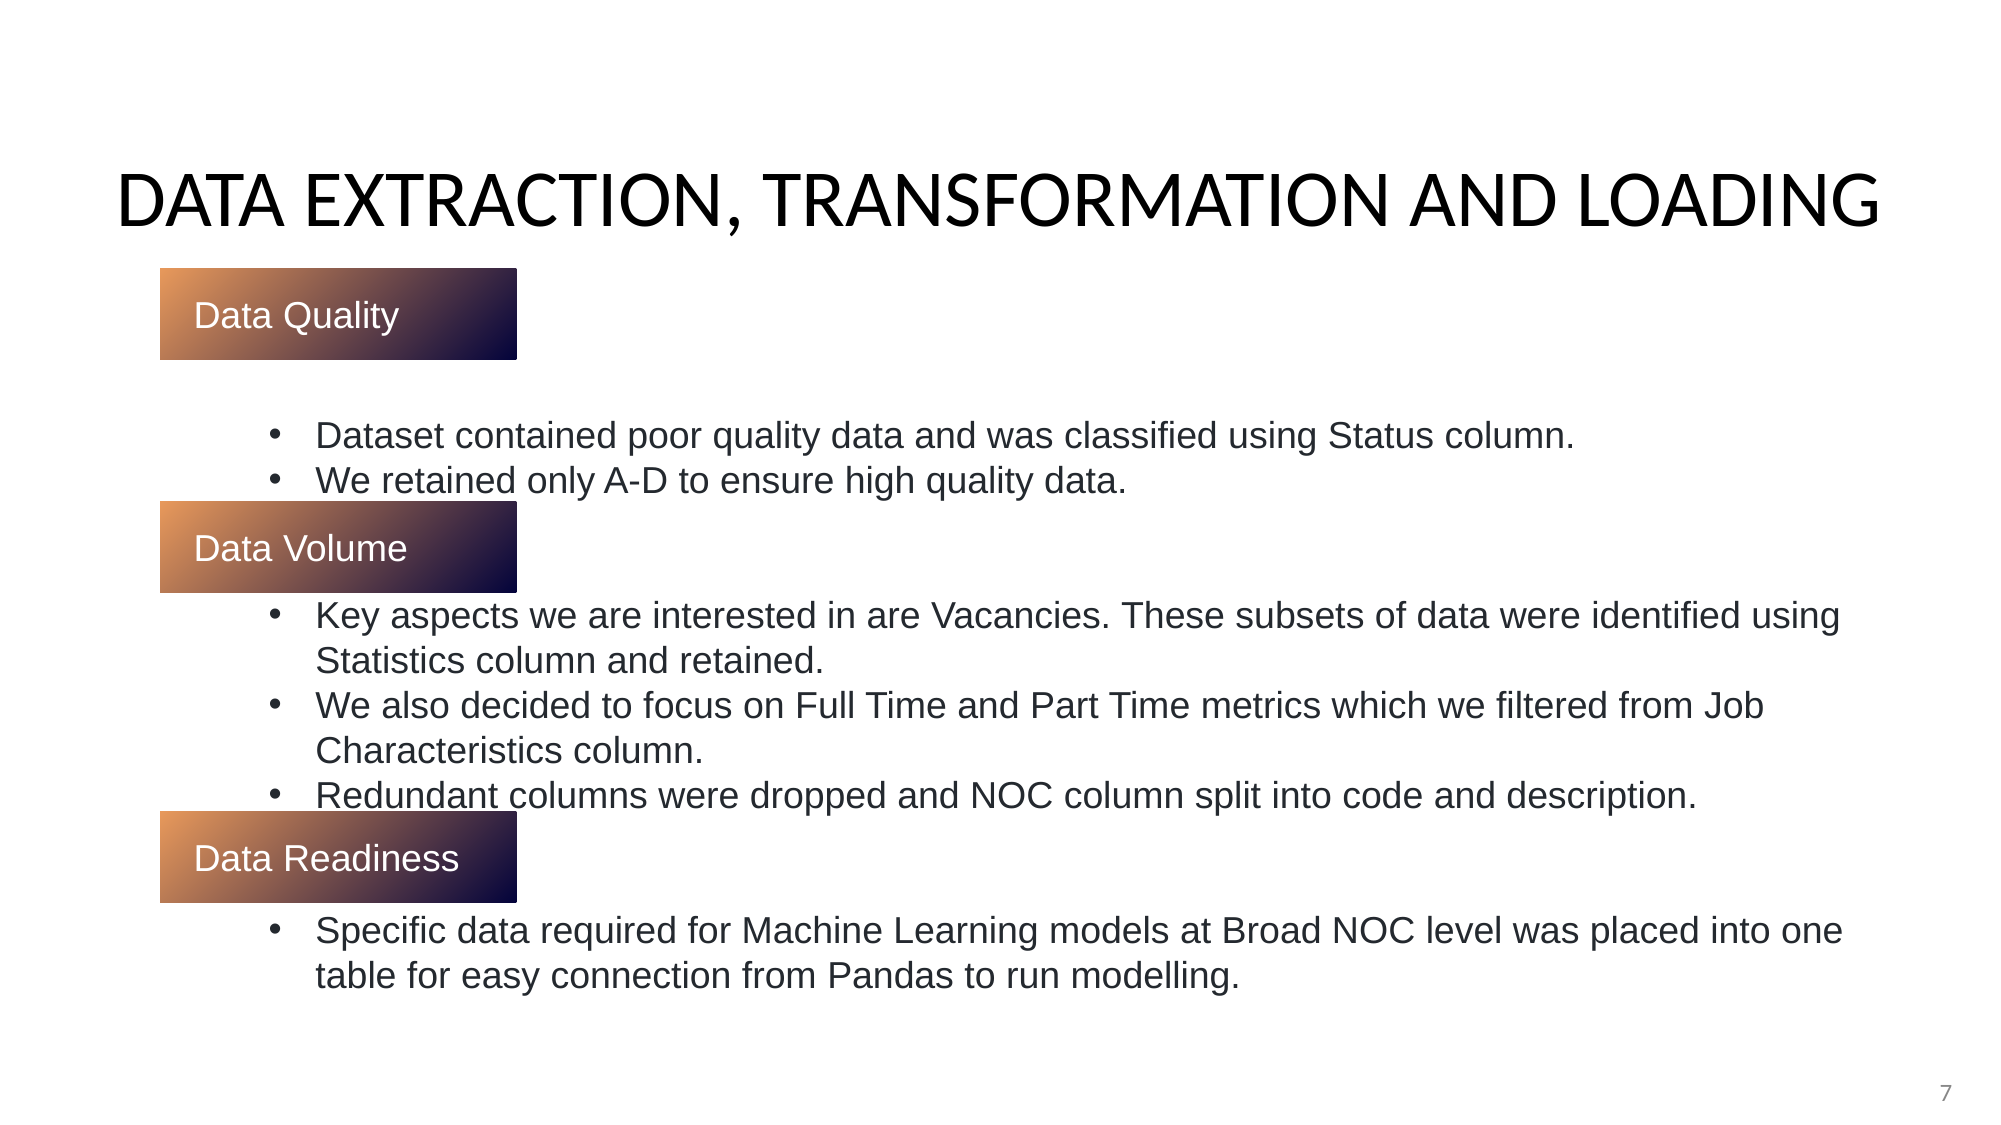

# DATA EXTRACTION, TRANSFORMATION AND LOADING

Data Quality
Dataset contained poor quality data and was classified using Status column.
We retained only A-D to ensure high quality data.

Key aspects we are interested in are Vacancies. These subsets of data were identified using Statistics column and retained.
We also decided to focus on Full Time and Part Time metrics which we filtered from Job Characteristics column.
Redundant columns were dropped and NOC column split into code and description.

Specific data required for Machine Learning models at Broad NOC level was placed into one table for easy connection from Pandas to run modelling.

Data Volume

Data Readiness
7